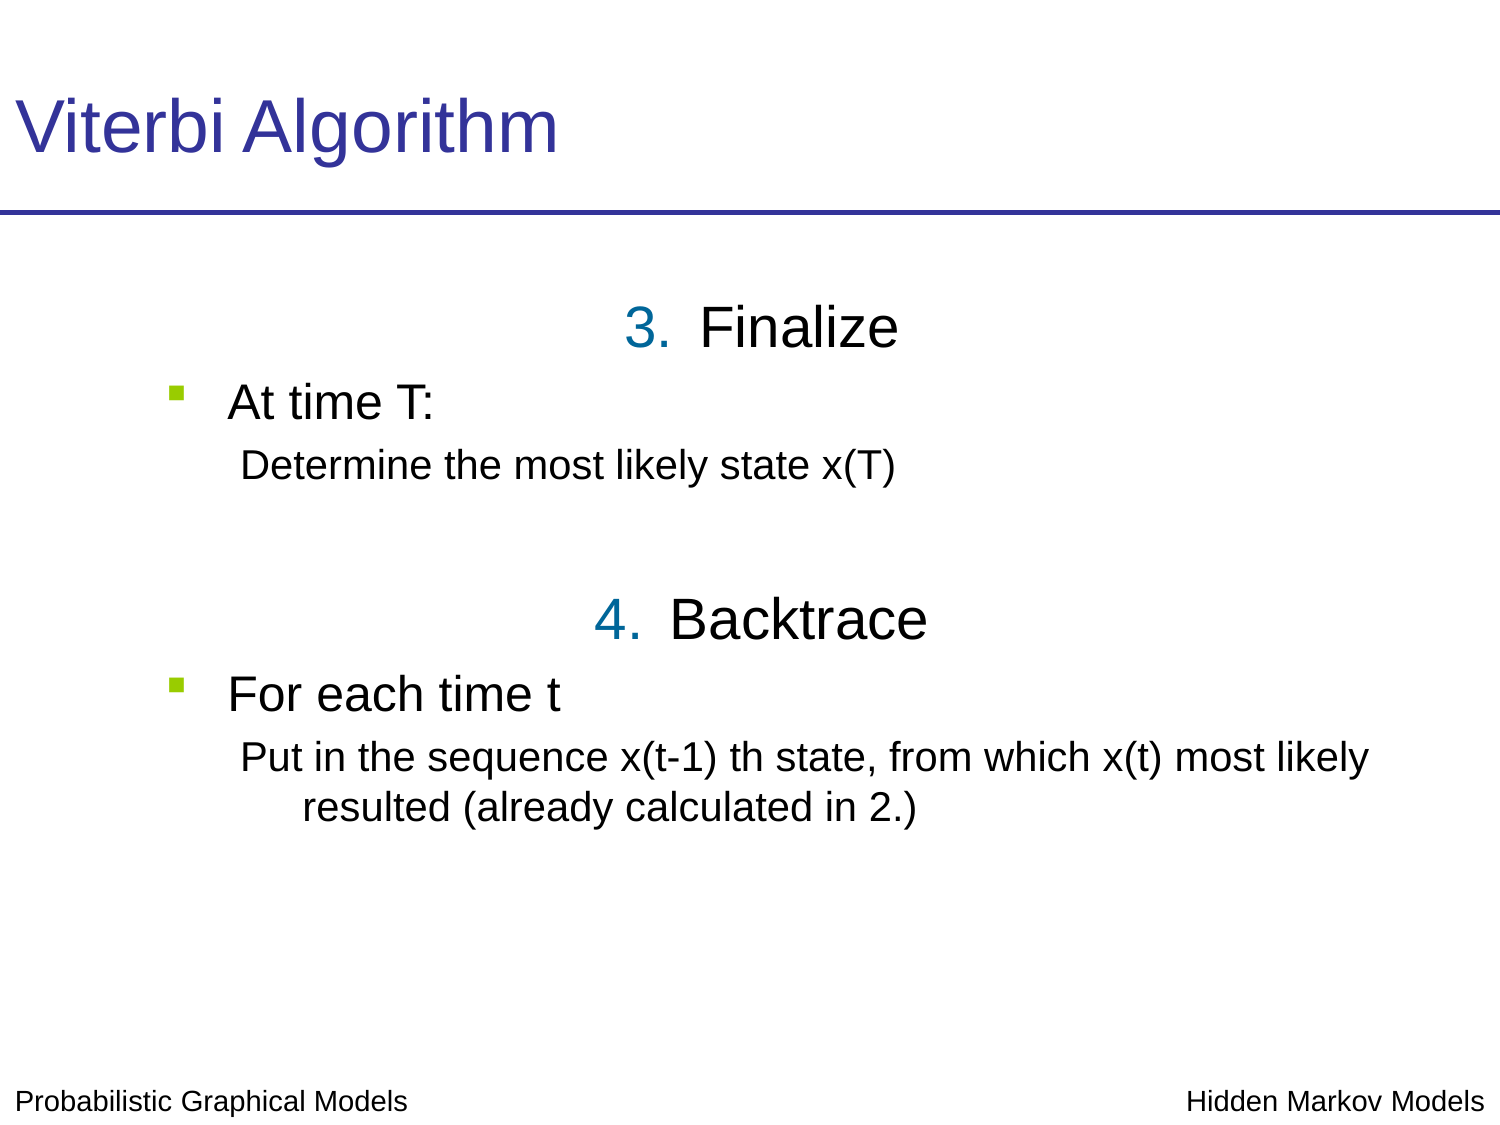

# Viterbi Algorithm
Finalize
At time T:
Determine the most likely state x(T)

Backtrace
For each time t
Put in the sequence x(t-1) th state, from which x(t) most likely resulted (already calculated in 2.)